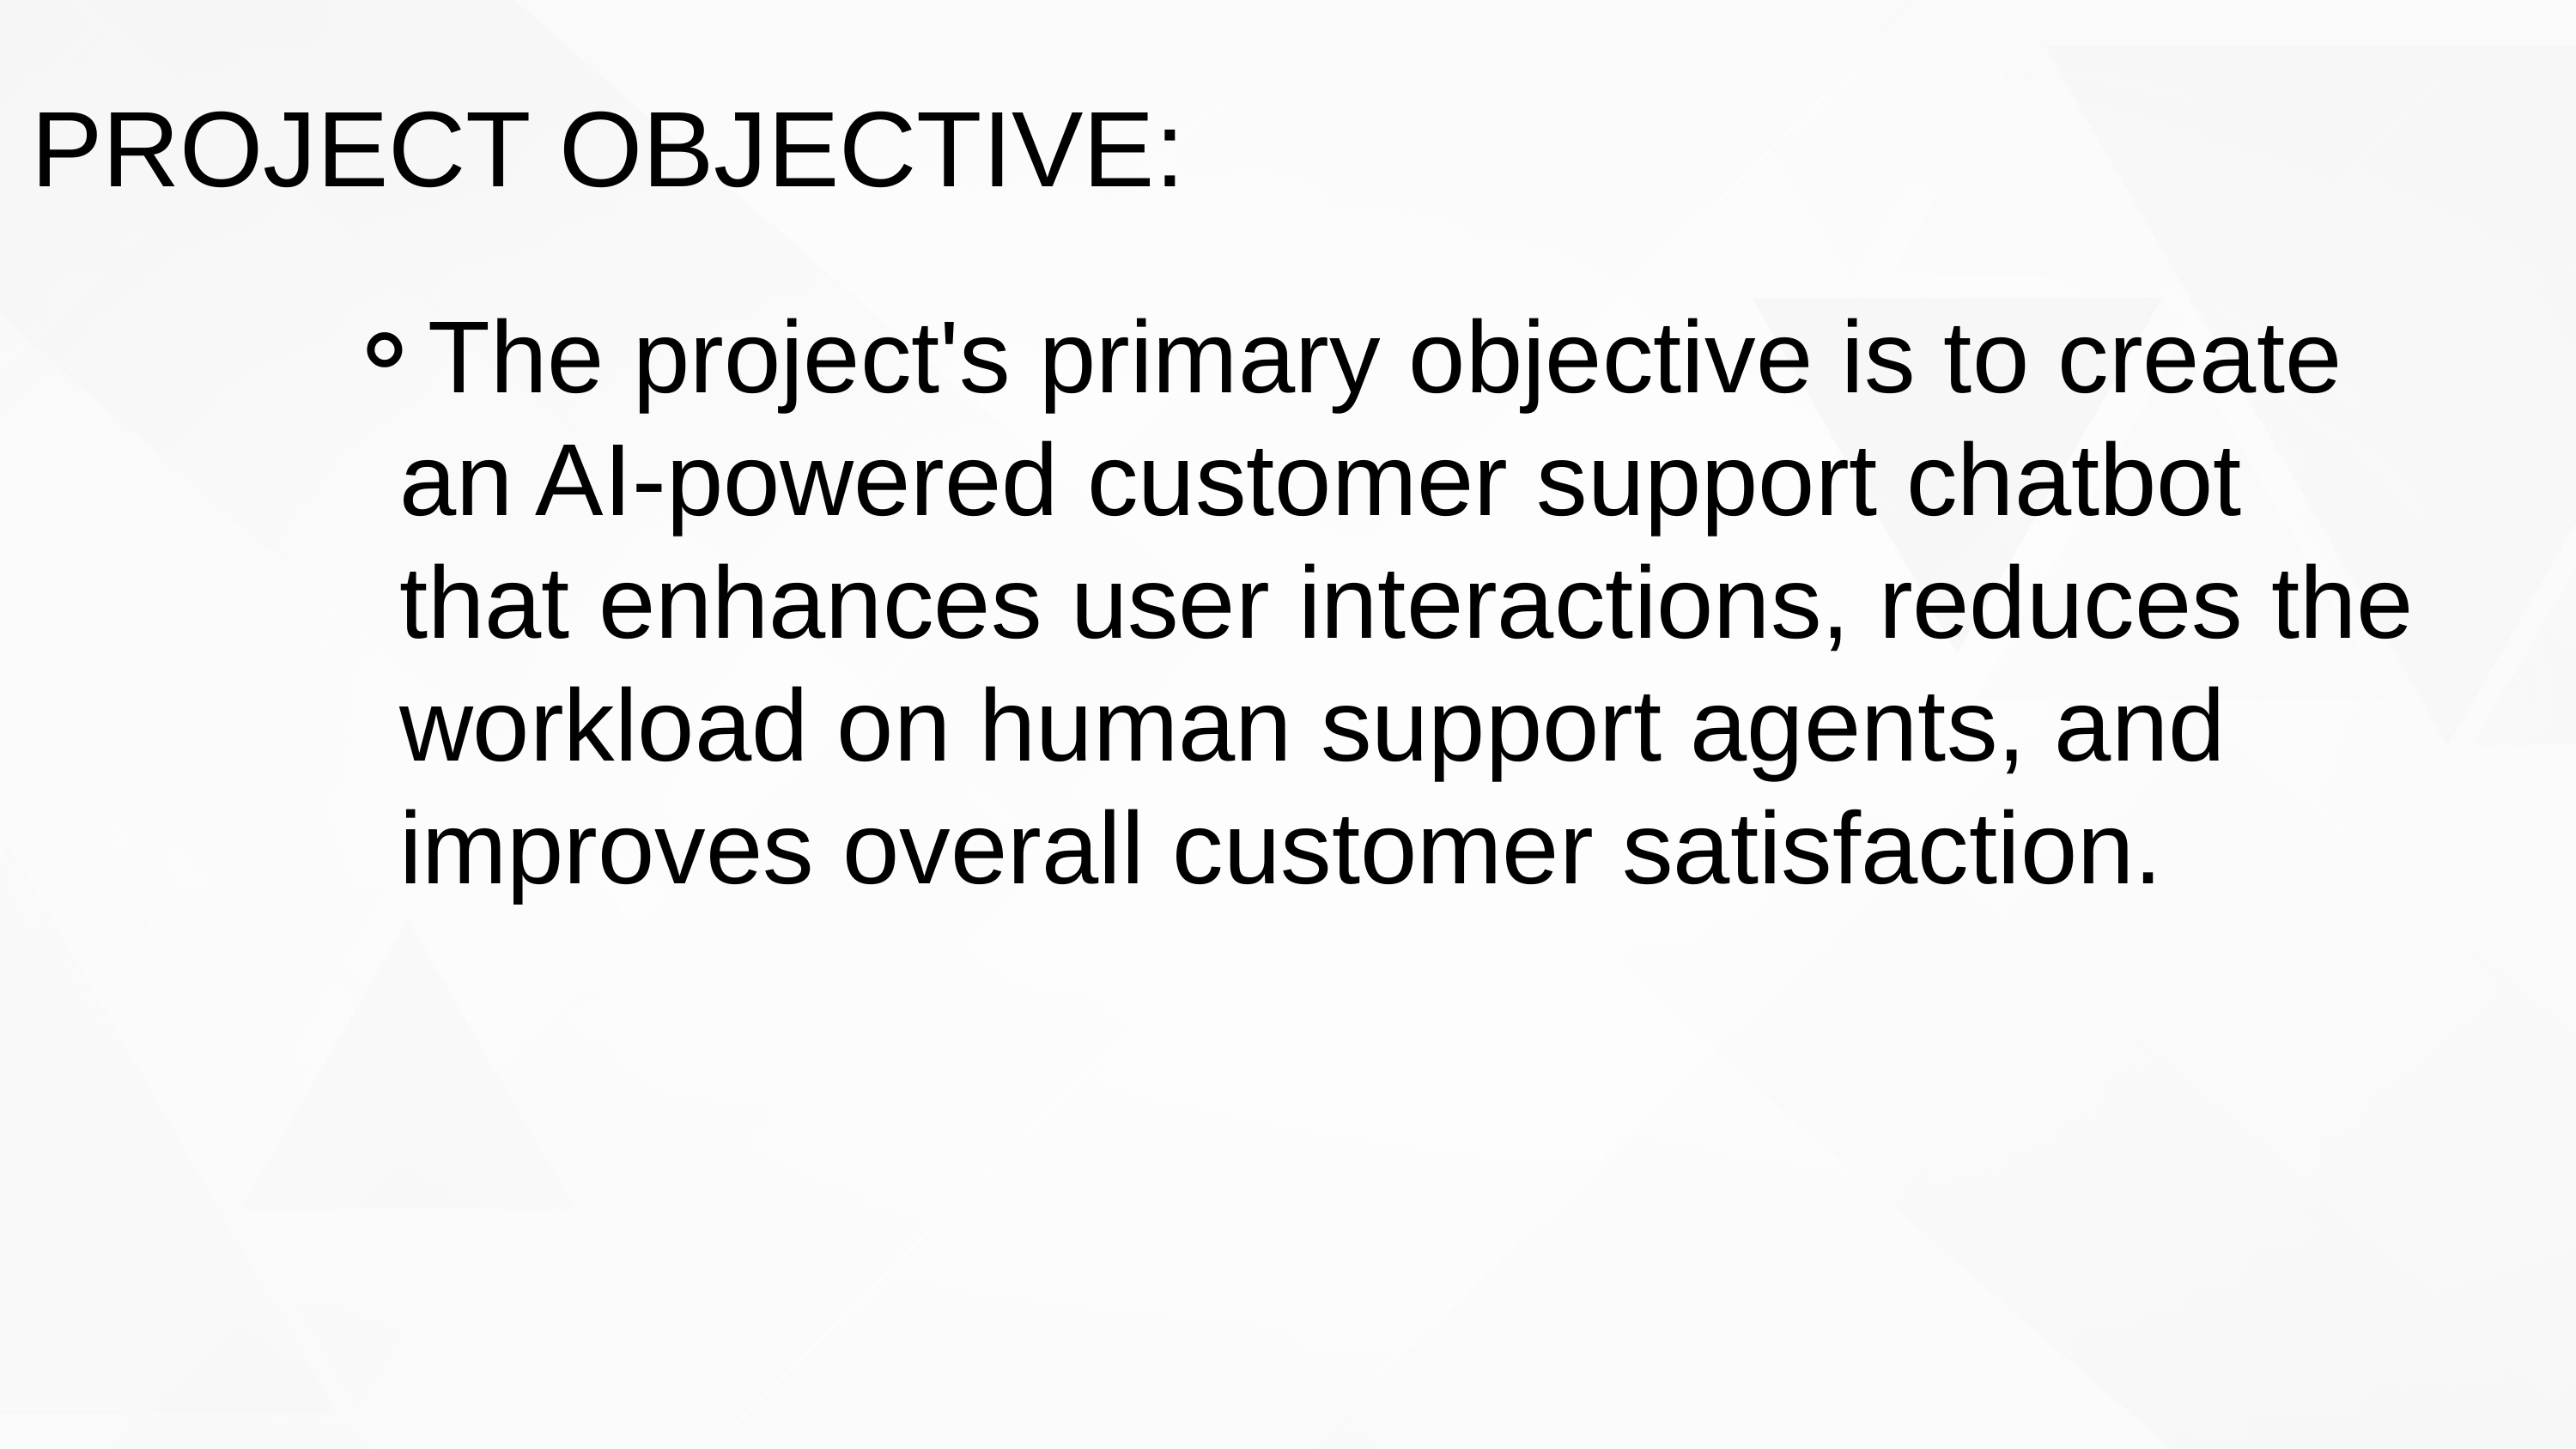

PROJECT OBJECTIVE:
The project's primary objective is to create an AI-powered customer support chatbot that enhances user interactions, reduces the workload on human support agents, and improves overall customer satisfaction.